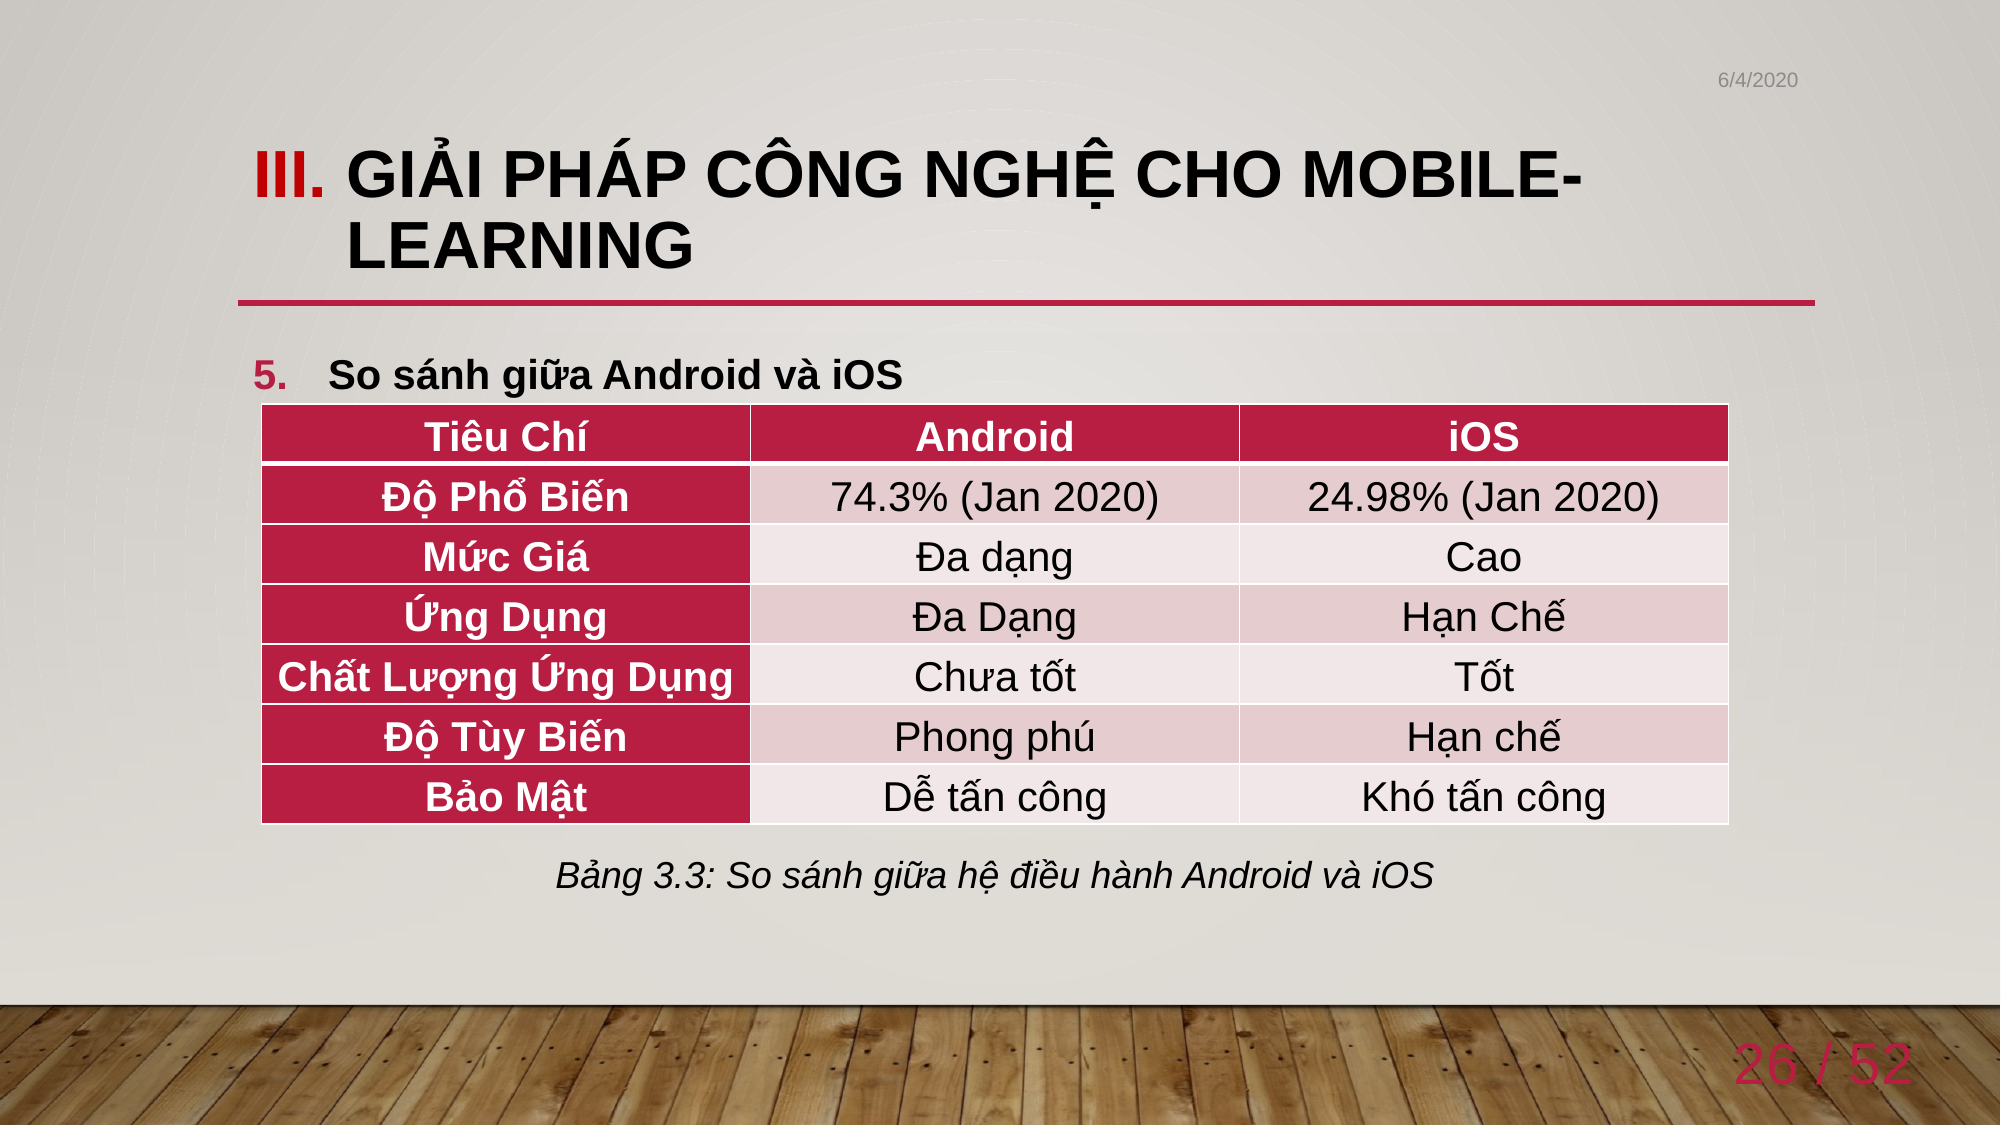

6/4/2020
# Giải pháp công nghệ cho Mobile-Learning
So sánh giữa Android và iOS

| Tiêu Chí | Android | iOS |
| --- | --- | --- |
| Độ Phổ Biến | 74.3% (Jan 2020) | 24.98% (Jan 2020) |
| Mức Giá | Đa dạng | Cao |
| Ứng Dụng | Đa Dạng | Hạn Chế |
| Chất Lượng Ứng Dụng | Chưa tốt | Tốt |
| Độ Tùy Biến | Phong phú | Hạn chế |
| Bảo Mật | Dễ tấn công | Khó tấn công |
Bảng 3.3: So sánh giữa hệ điều hành Android và iOS

26